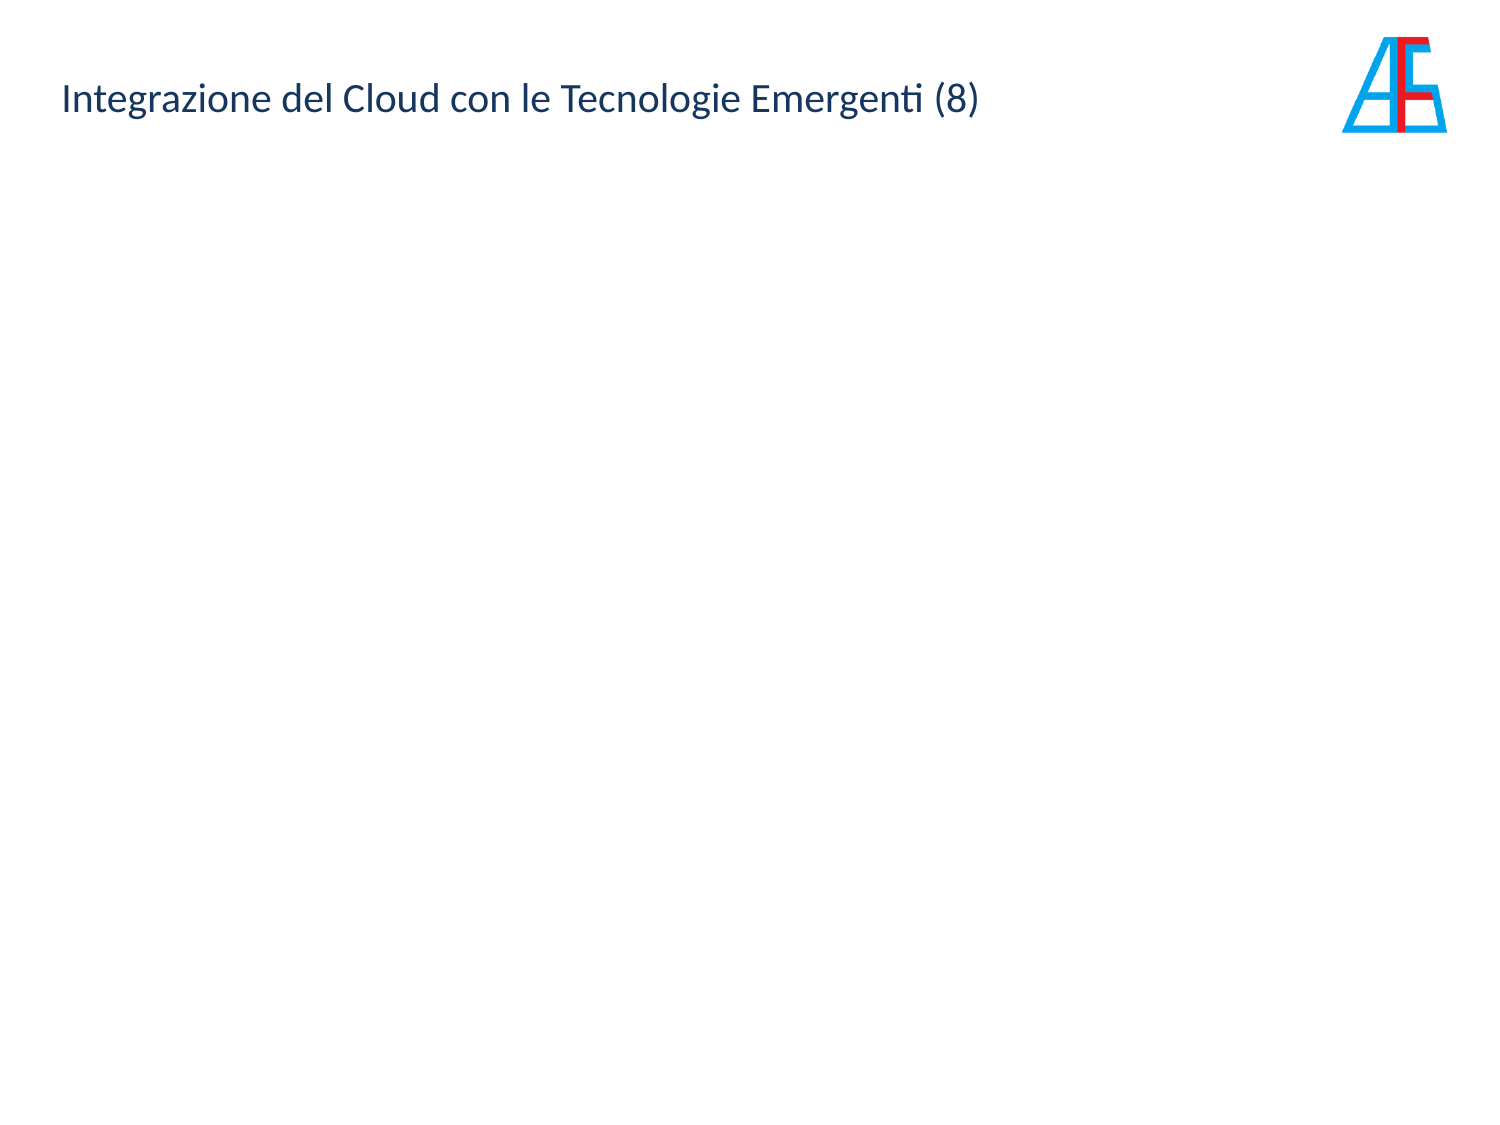

Integrazione del Cloud con le Tecnologie Emergenti (8)